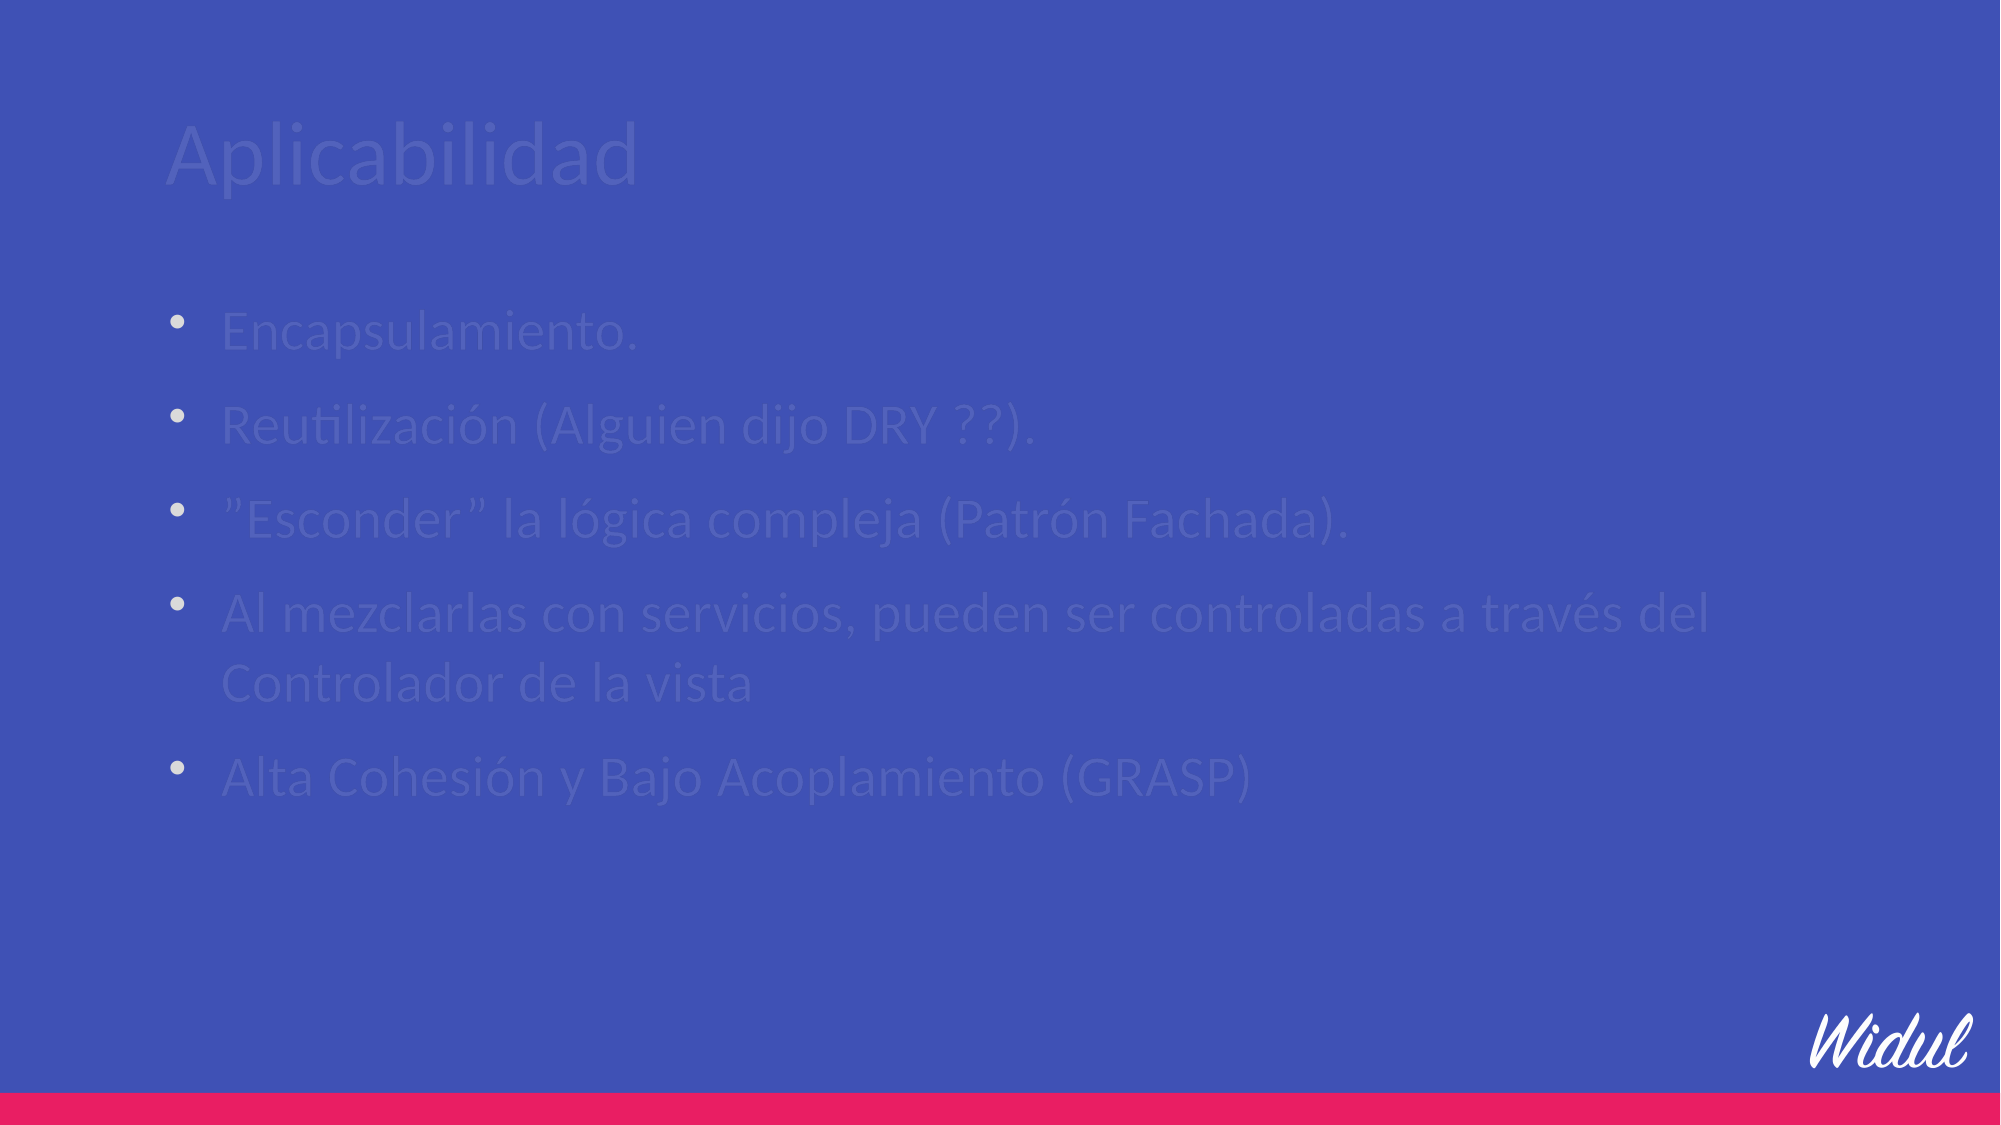

# Aplicabilidad
Encapsulamiento.
Reutilización (Alguien dijo DRY ??).
”Esconder” la lógica compleja (Patrón Fachada).
Al mezclarlas con servicios, pueden ser controladas a través del Controlador de la vista
Alta Cohesión y Bajo Acoplamiento (GRASP)